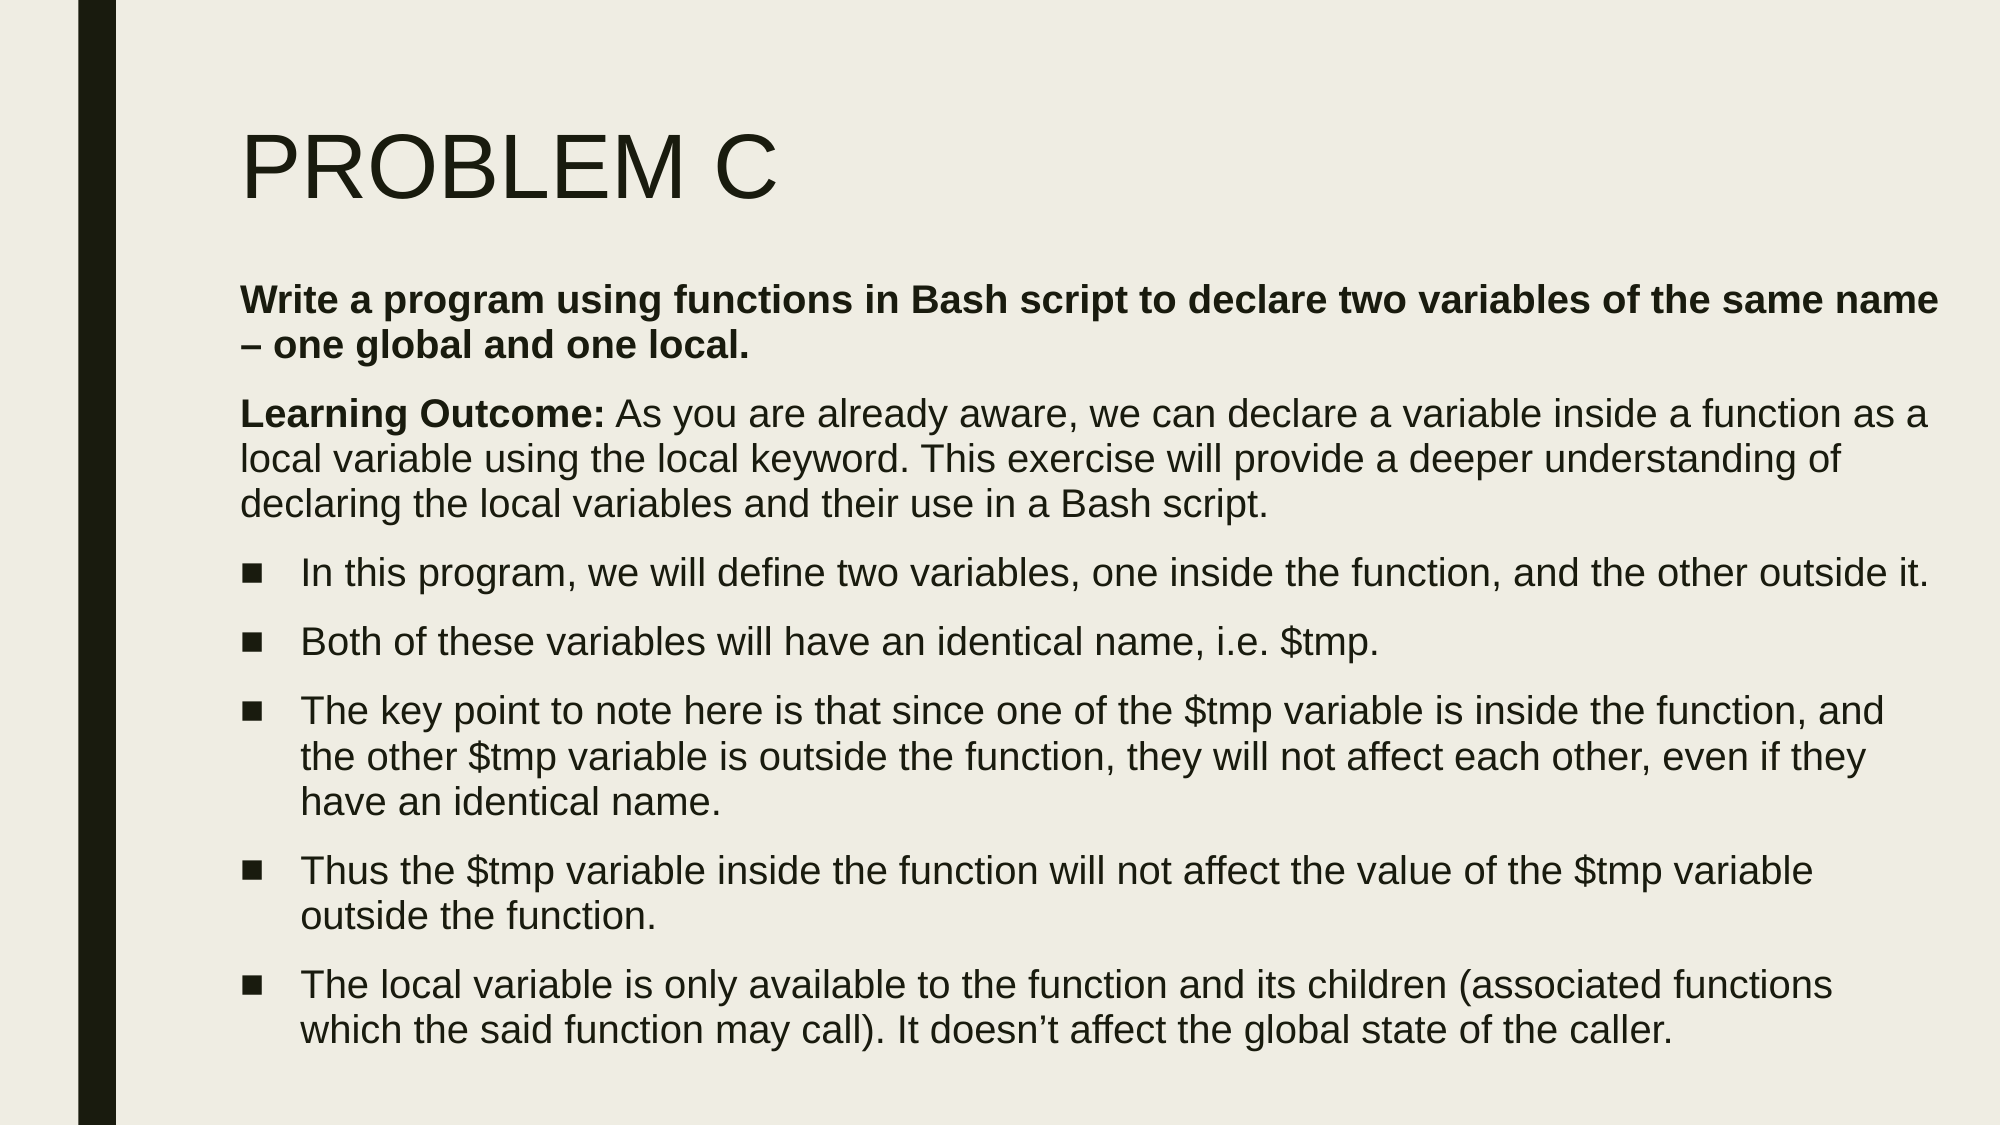

# PROBLEM C
Write a program using functions in Bash script to declare two variables of the same name – one global and one local.
Learning Outcome: As you are already aware, we can declare a variable inside a function as a local variable using the local keyword. This exercise will provide a deeper understanding of declaring the local variables and their use in a Bash script.
In this program, we will define two variables, one inside the function, and the other outside it.
Both of these variables will have an identical name, i.e. $tmp.
The key point to note here is that since one of the $tmp variable is inside the function, and the other $tmp variable is outside the function, they will not affect each other, even if they have an identical name.
Thus the $tmp variable inside the function will not affect the value of the $tmp variable outside the function.
The local variable is only available to the function and its children (associated functions which the said function may call). It doesn’t affect the global state of the caller.